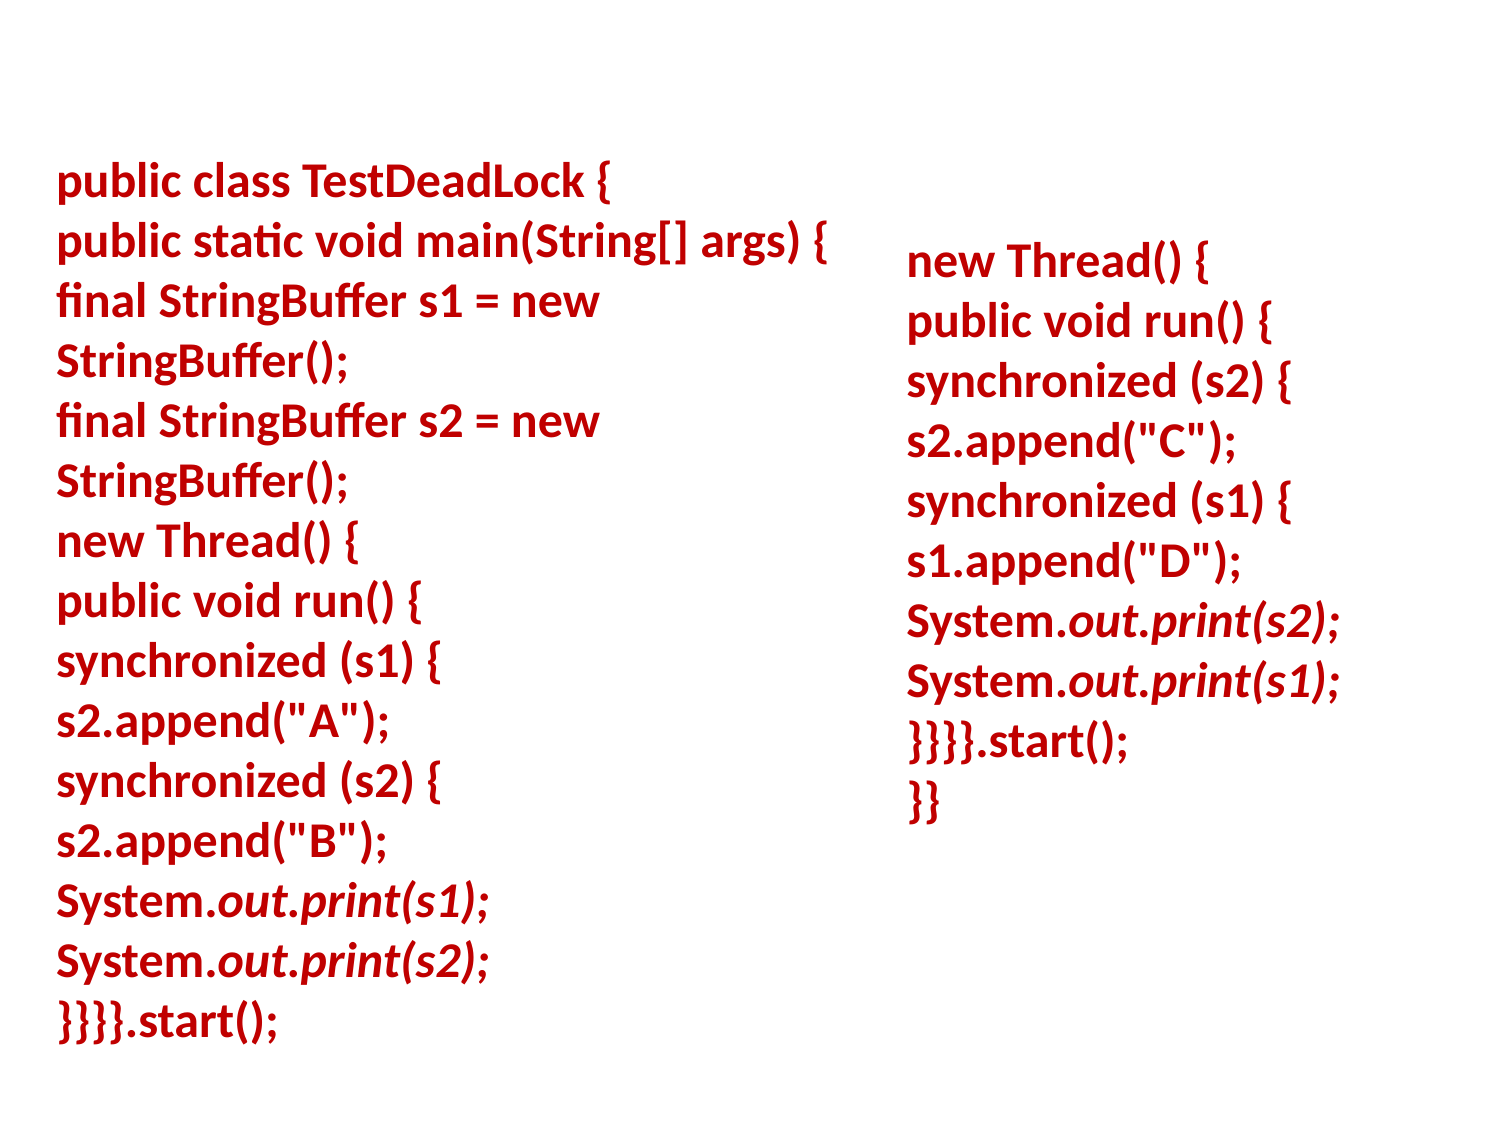

public class TestDeadLock {
public static void main(String[] args) {
final StringBuffer s1 = new StringBuffer();
final StringBuffer s2 = new StringBuffer();
new Thread() {
public void run() {
synchronized (s1) {
s2.append("A");
synchronized (s2) {
s2.append("B");
System.out.print(s1);
System.out.print(s2);
}}}}.start();
new Thread() {
public void run() {
synchronized (s2) {
s2.append("C");
synchronized (s1) {
s1.append("D");
System.out.print(s2);
System.out.print(s1);
}}}}.start();
}}